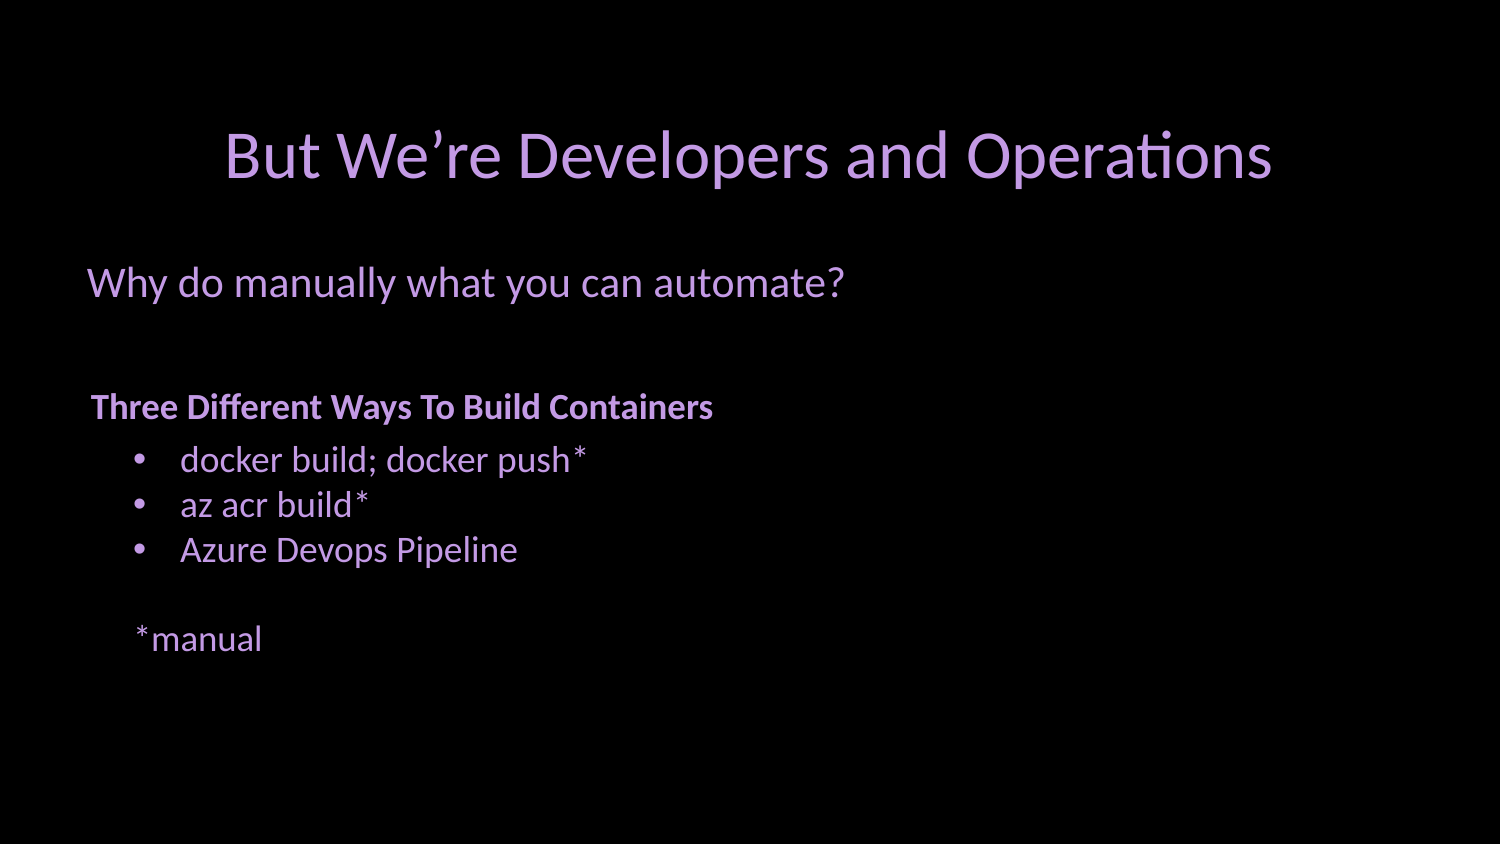

# But We’re Developers and Operations

Why do manually what you can automate?

Three Different Ways To Build Containers
docker build; docker push*
az acr build*
Azure Devops Pipeline

*manual